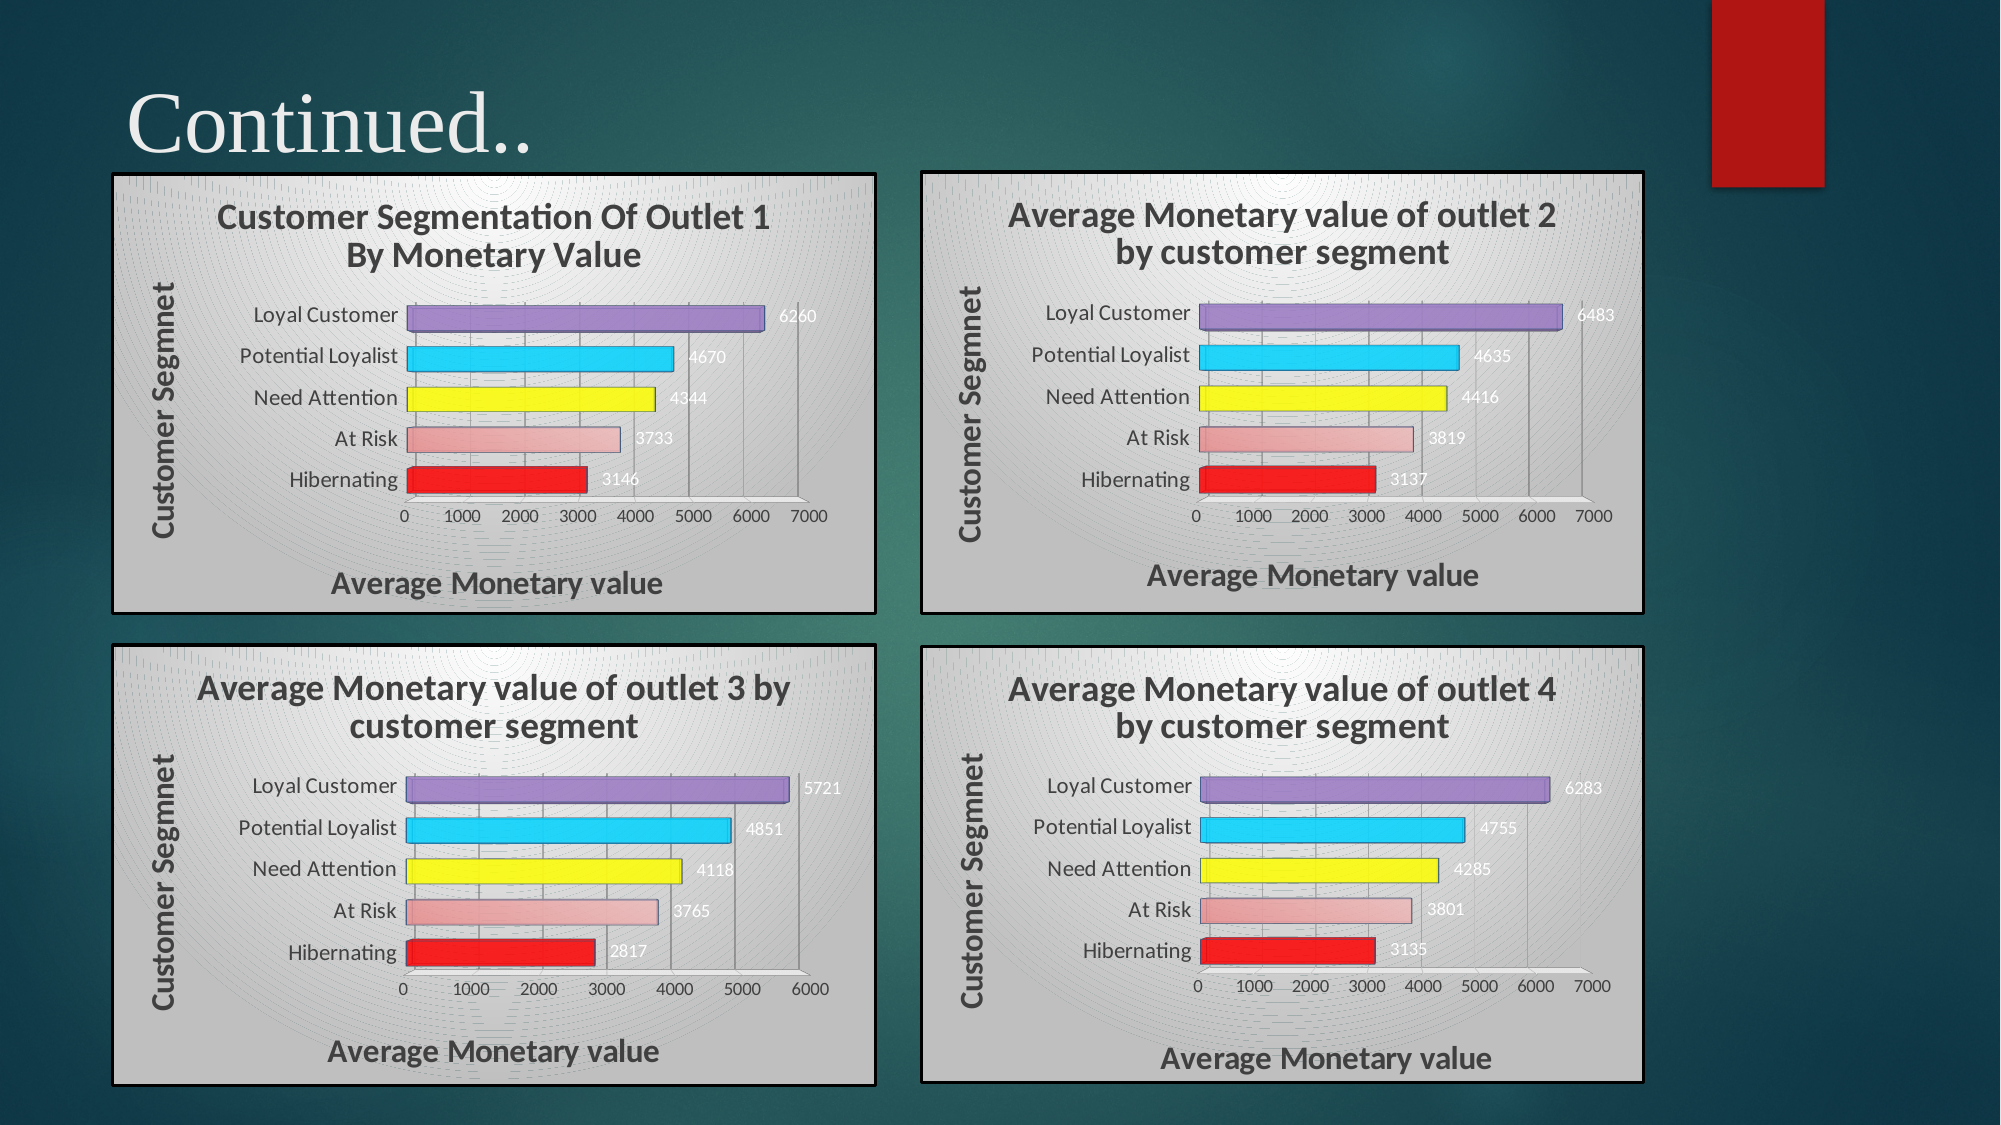

# Continued..

[unsupported chart]

[unsupported chart]

[unsupported chart]

[unsupported chart]